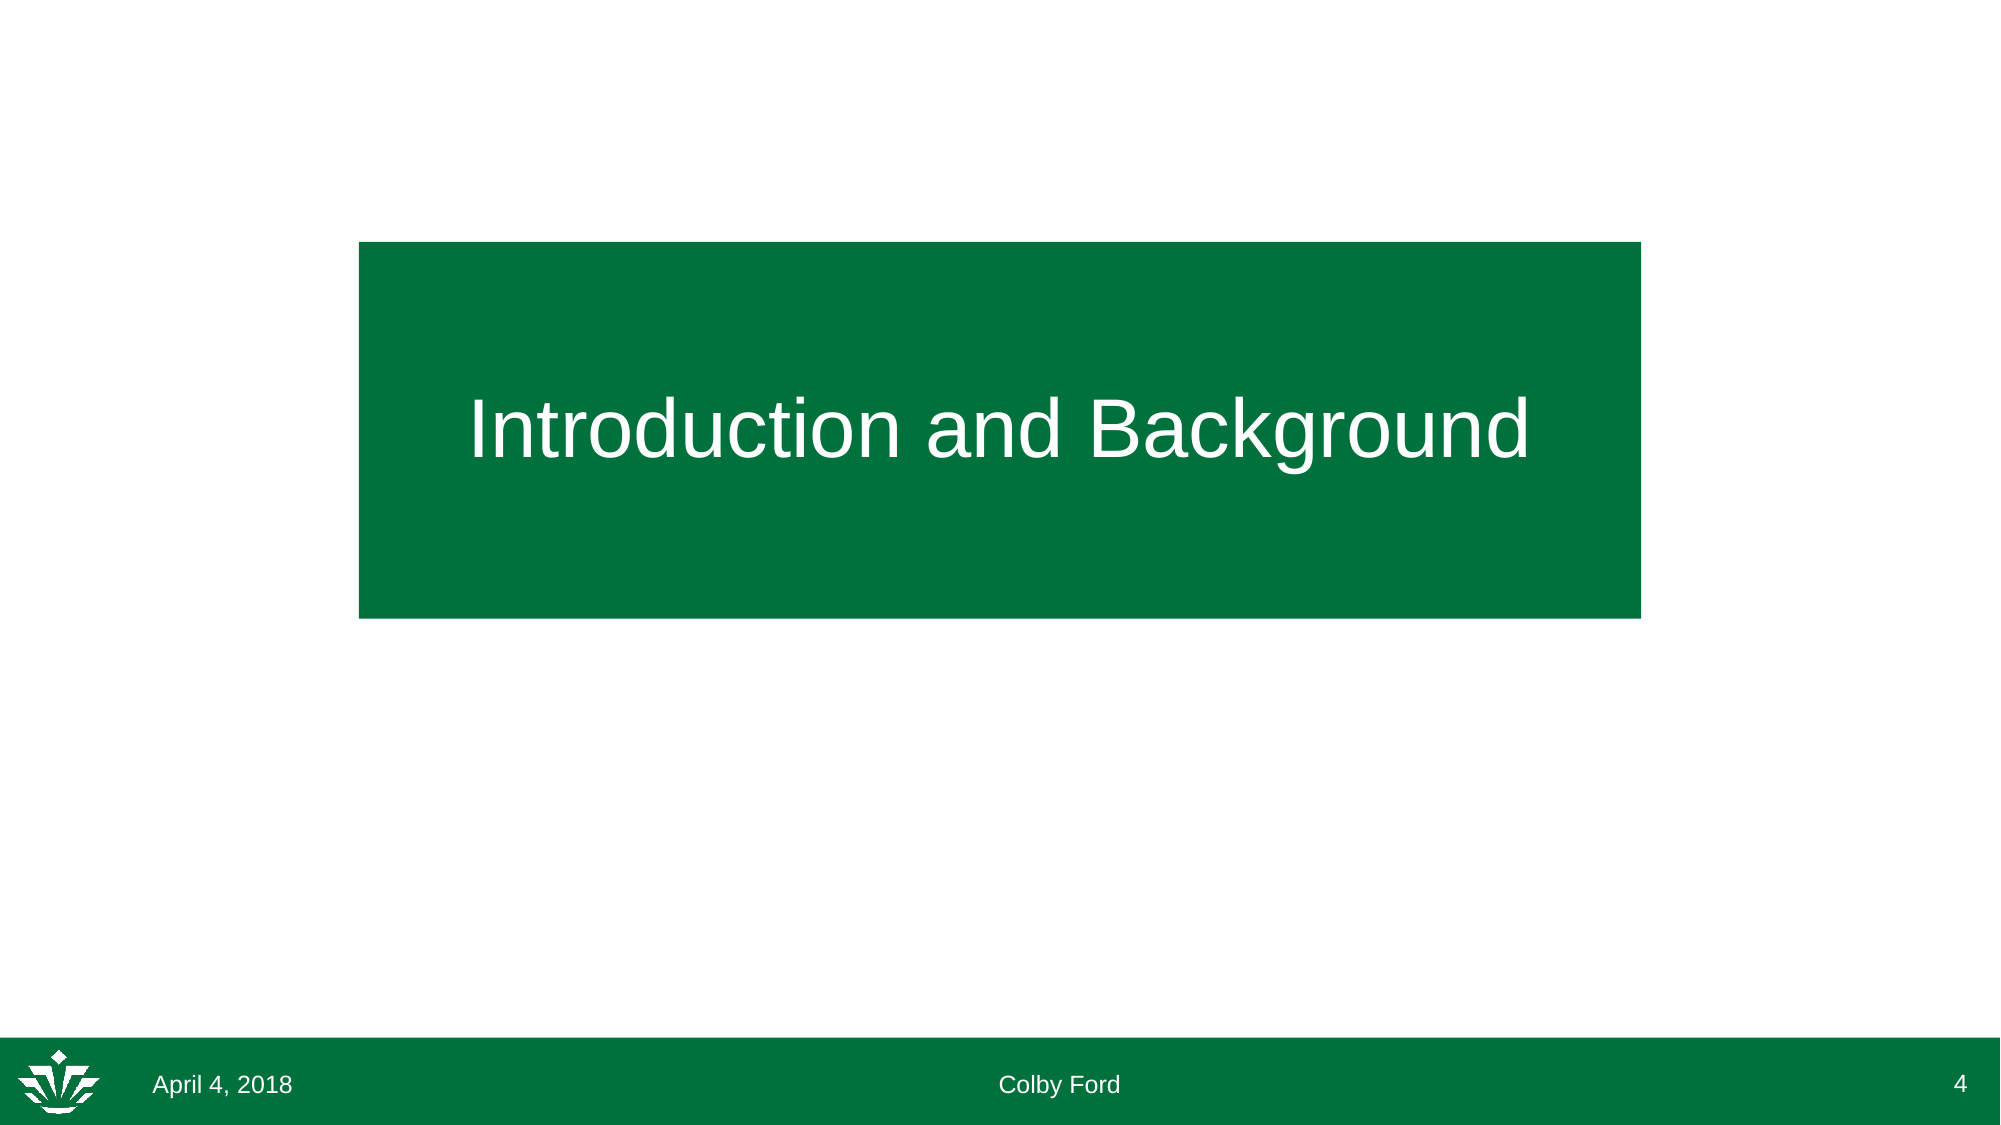

# Introduction and Background
4
April 4, 2018
Colby Ford